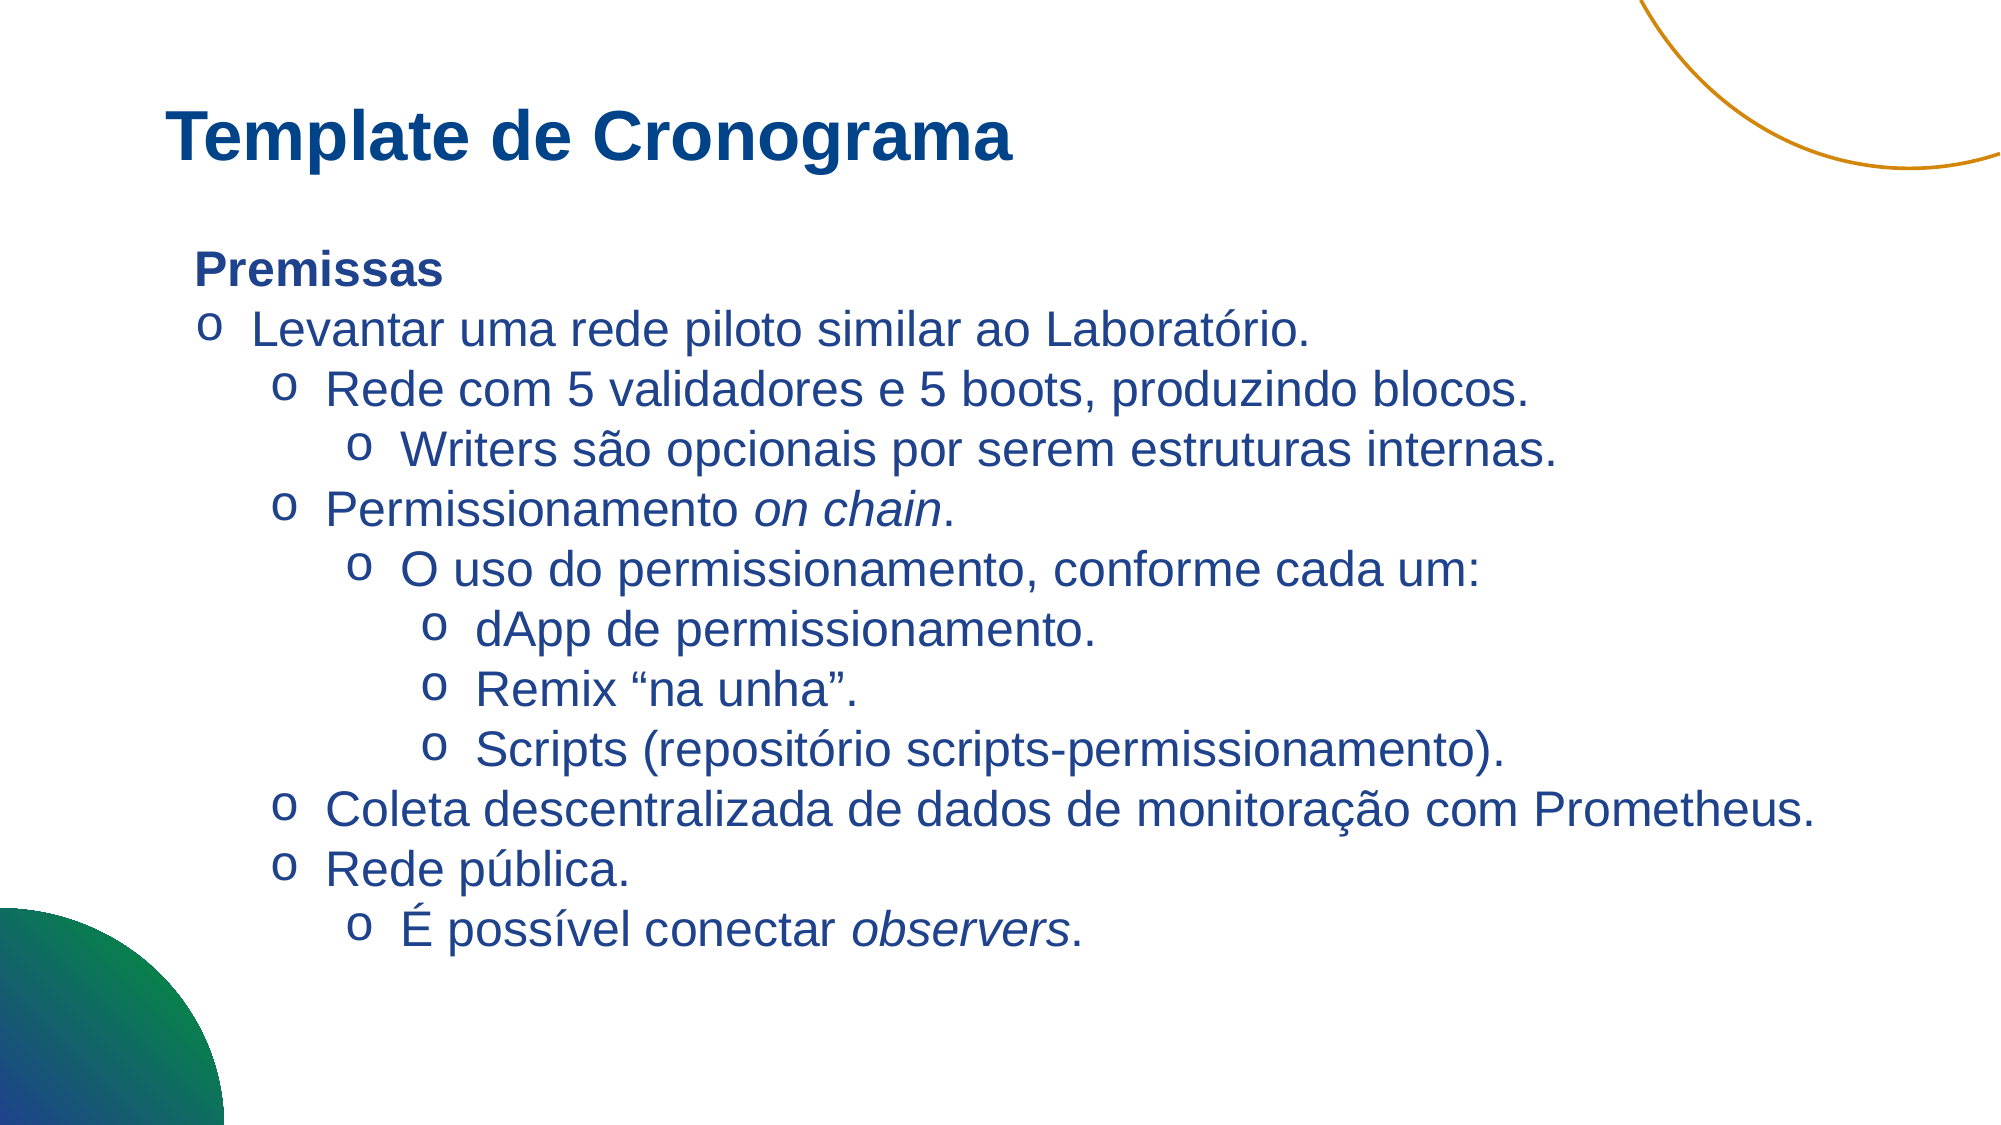

Template de Cronograma
Premissas
Levantar uma rede piloto similar ao Laboratório.
Rede com 5 validadores e 5 boots, produzindo blocos.
Writers são opcionais por serem estruturas internas.
Permissionamento on chain.
O uso do permissionamento, conforme cada um:
dApp de permissionamento.
Remix “na unha”.
Scripts (repositório scripts-permissionamento).
Coleta descentralizada de dados de monitoração com Prometheus.
Rede pública.
É possível conectar observers.